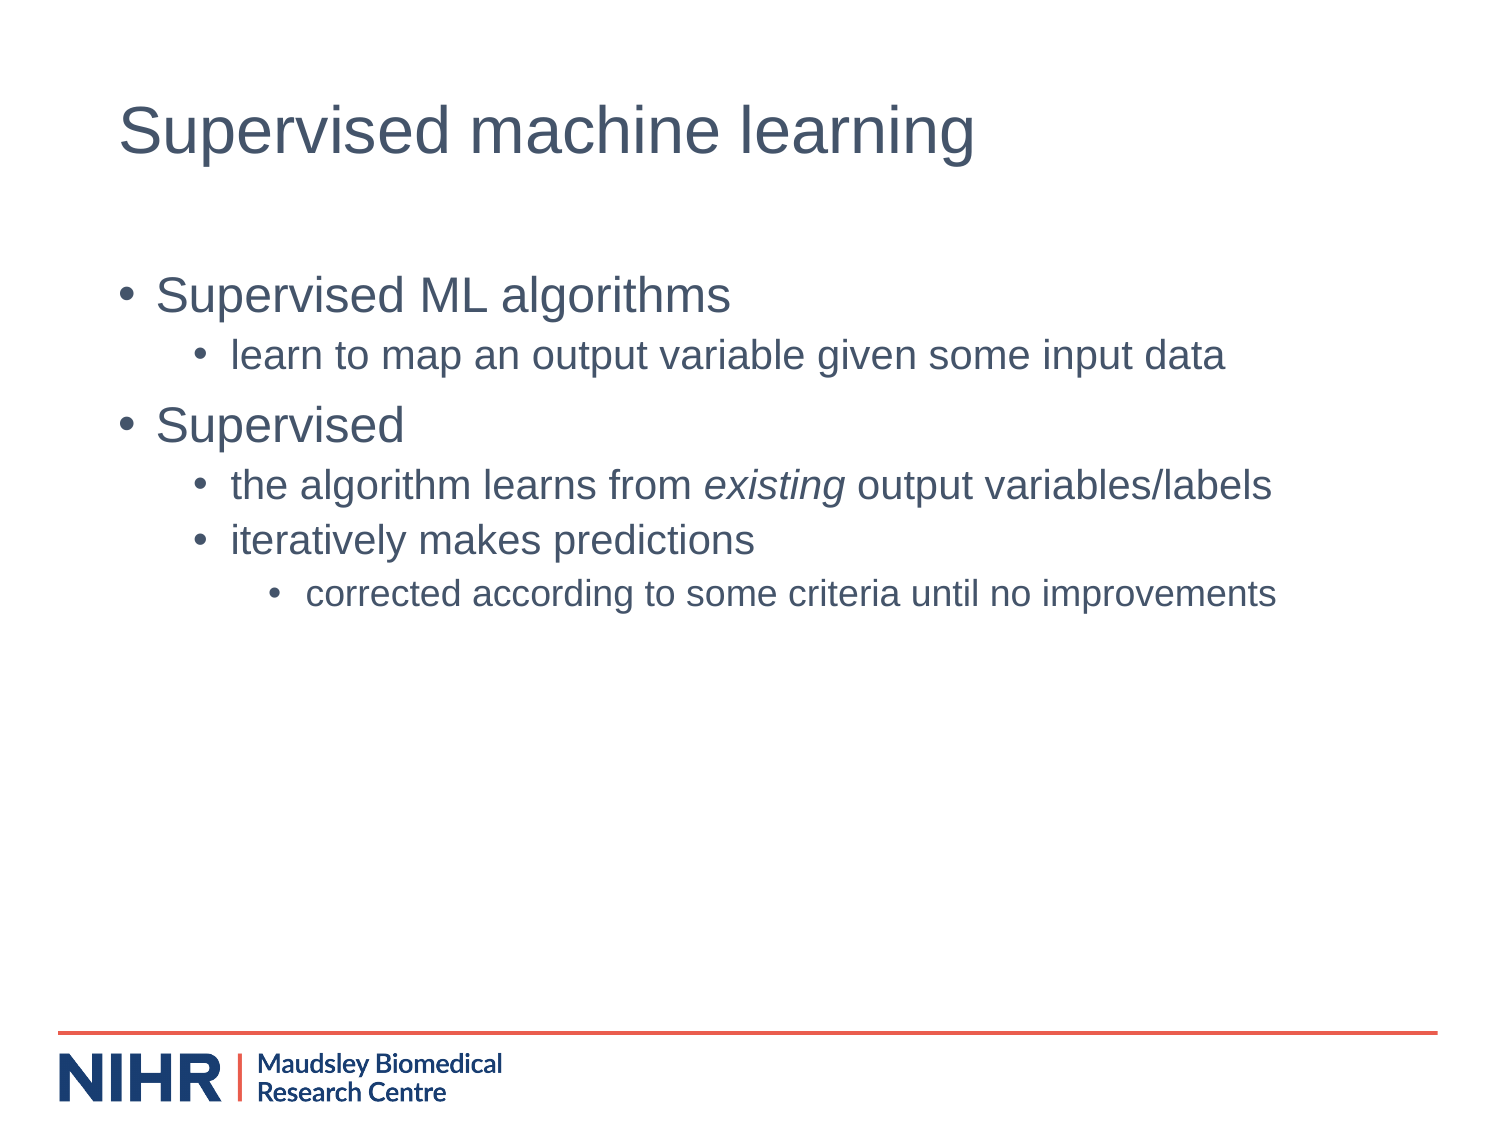

# Supervised machine learning
Supervised ML algorithms
learn to map an output variable given some input data
Supervised
the algorithm learns from existing output variables/labels
iteratively makes predictions
corrected according to some criteria until no improvements